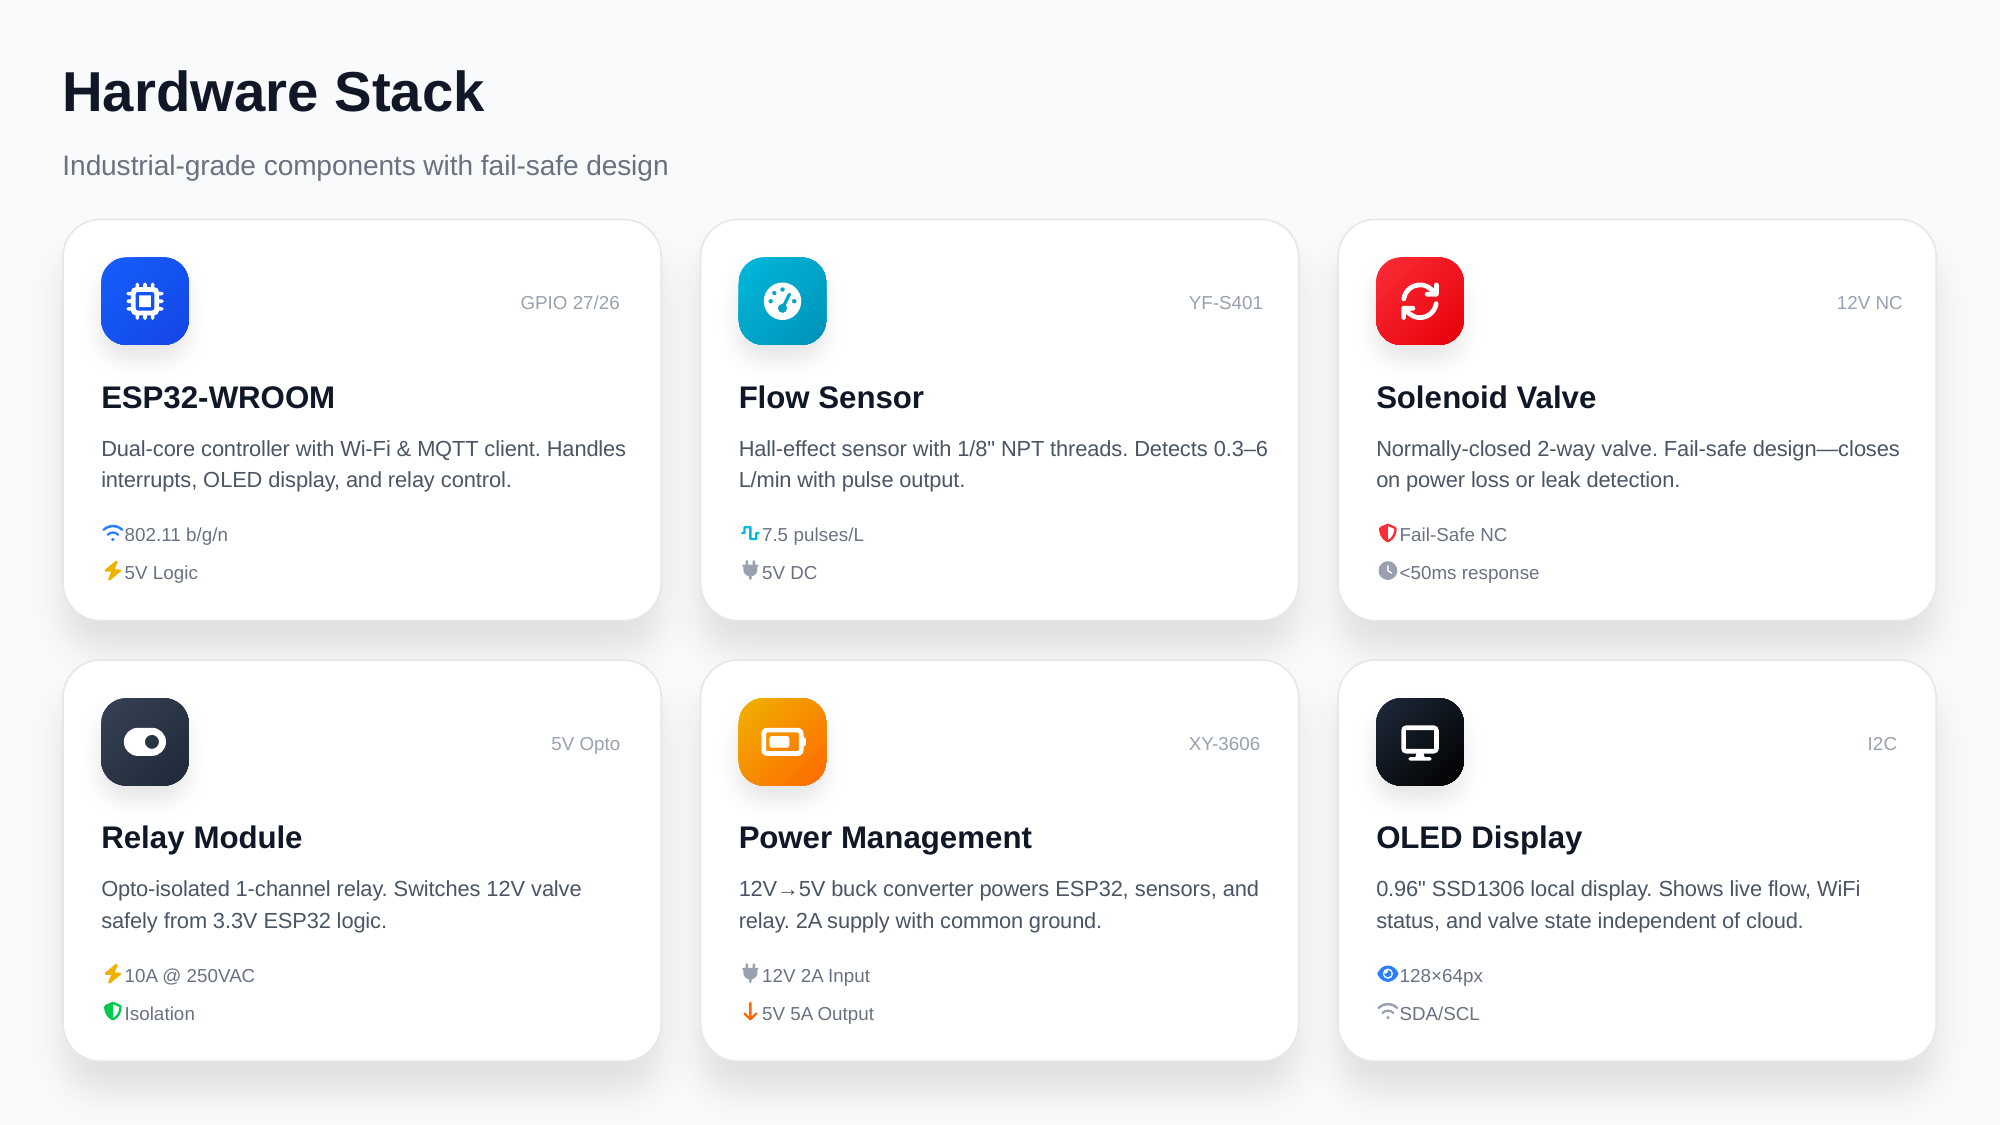

Hardware Stack
Industrial-grade components with fail-safe design

GPIO 27/26
YF-S401
12V NC
ESP32-WROOM
Flow Sensor
Solenoid Valve
Dual-core controller with Wi-Fi & MQTT client. Handles interrupts, OLED display, and relay control.
Hall-effect sensor with 1/8" NPT threads. Detects 0.3–6 L/min with pulse output.
Normally-closed 2-way valve. Fail-safe design—closes on power loss or leak detection.
802.11 b/g/n
7.5 pulses/L
Fail-Safe NC

5V Logic
5V DC
<50ms response

5V Opto
XY-3606
I2C
Relay Module
Power Management
OLED Display
Opto-isolated 1-channel relay. Switches 12V valve safely from 3.3V ESP32 logic.
12V→5V buck converter powers ESP32, sensors, and relay. 2A supply with common ground.
0.96" SSD1306 local display. Shows live flow, WiFi status, and valve state independent of cloud.
10A @ 250VAC
12V 2A Input
128×64px

Isolation
5V 5A Output
SDA/SCL